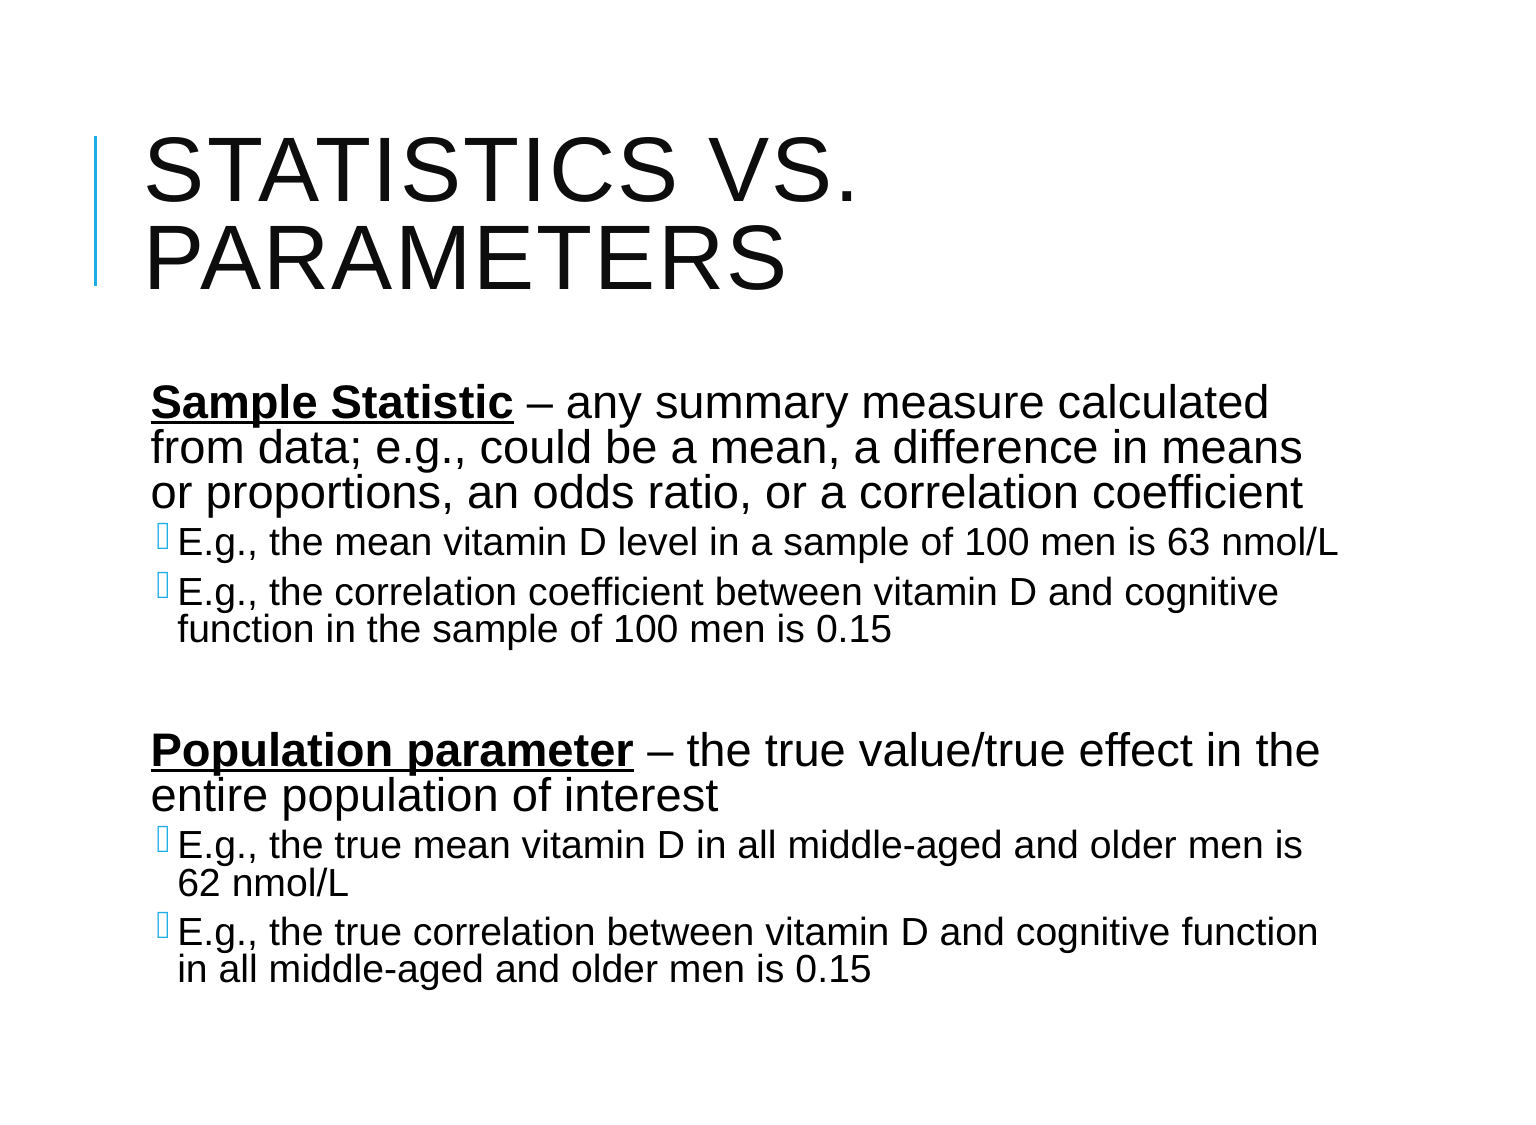

# Statistics vs. Parameters
Sample Statistic – any summary measure calculated from data; e.g., could be a mean, a difference in means or proportions, an odds ratio, or a correlation coefficient
E.g., the mean vitamin D level in a sample of 100 men is 63 nmol/L
E.g., the correlation coefficient between vitamin D and cognitive function in the sample of 100 men is 0.15

Population parameter – the true value/true effect in the entire population of interest
E.g., the true mean vitamin D in all middle-aged and older men is 62 nmol/L
E.g., the true correlation between vitamin D and cognitive function in all middle-aged and older men is 0.15